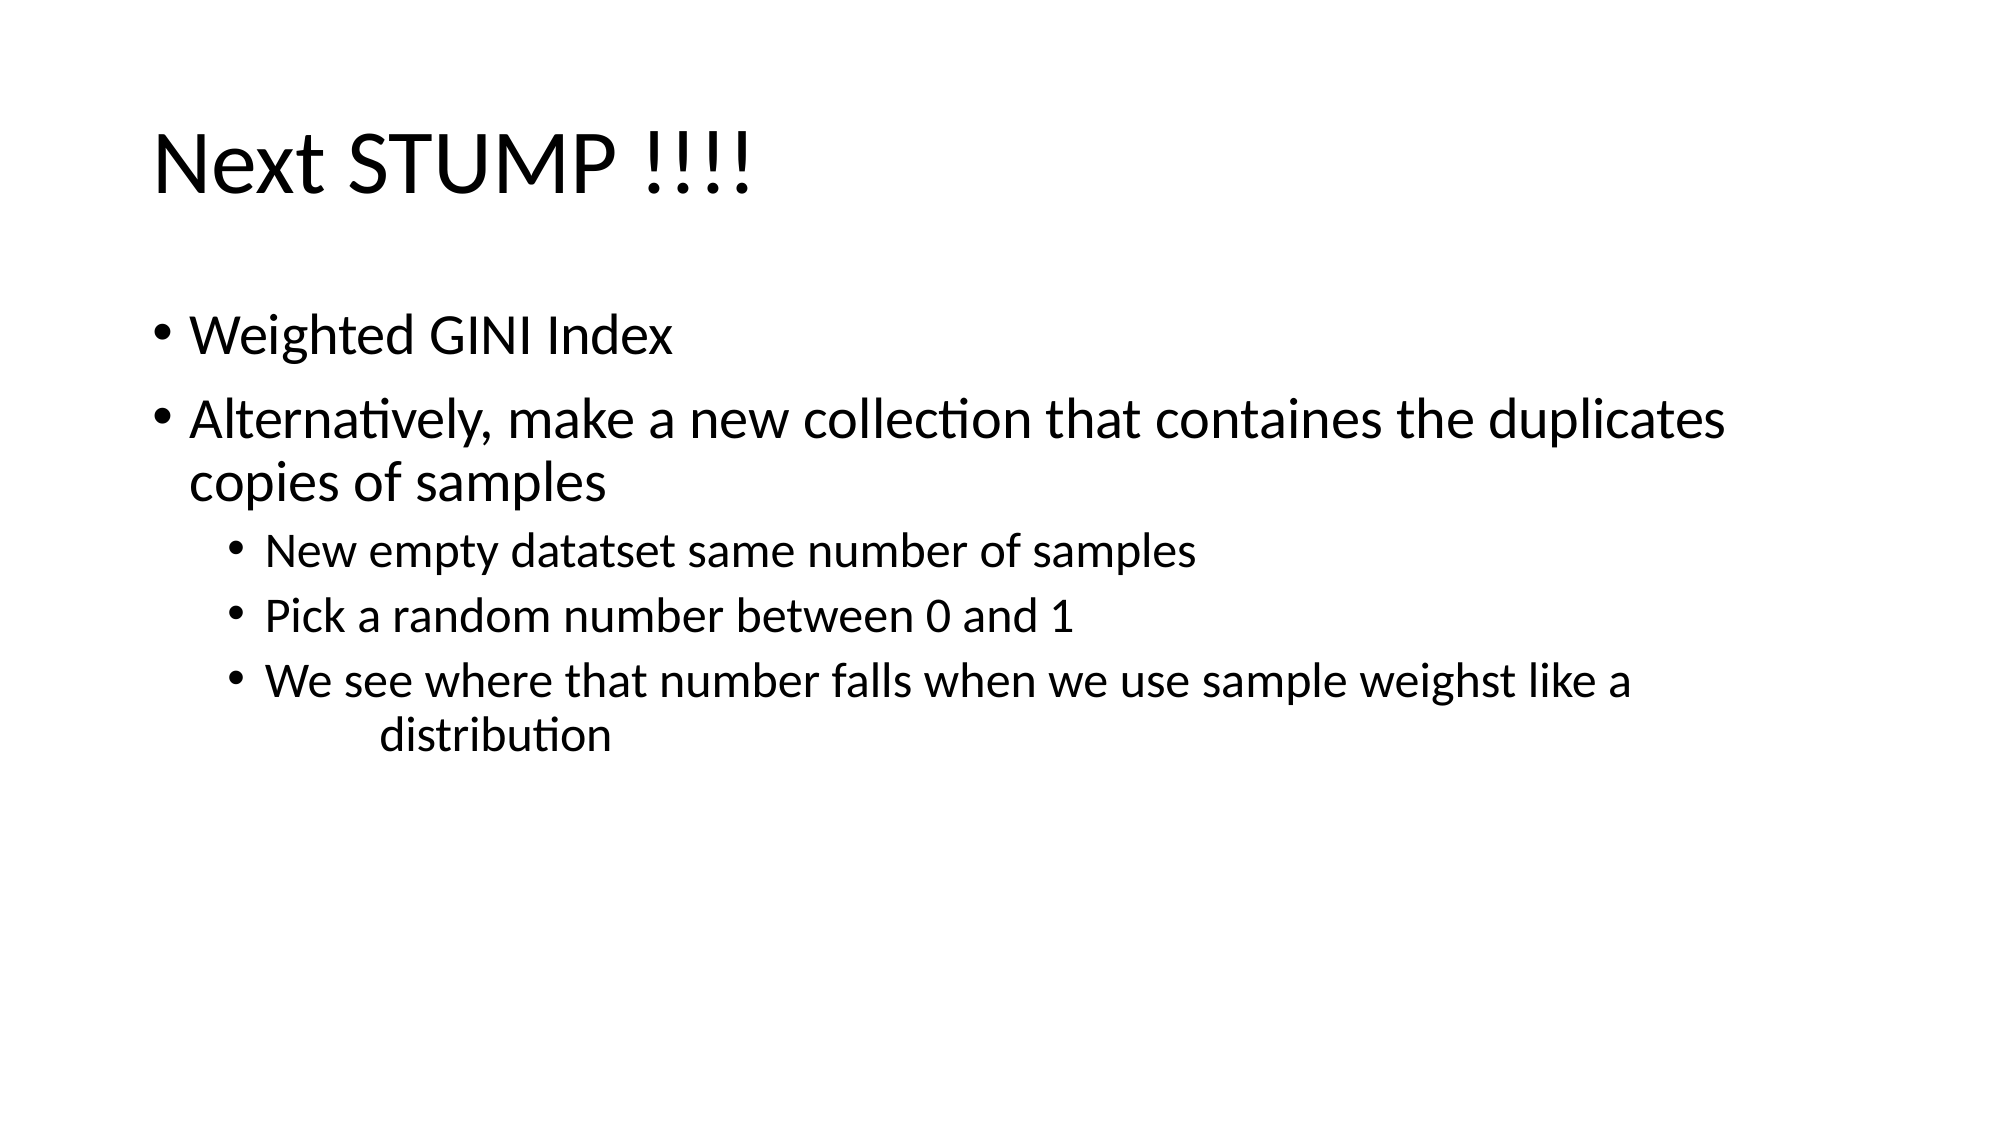

# Next STUMP !!!!
Weighted GINI Index
Alternatively, make a new collection that containes the duplicates copies of samples
New empty datatset same number of samples
Pick a random number between 0 and 1
We see where that number falls when we use sample weighst like a 	distribution